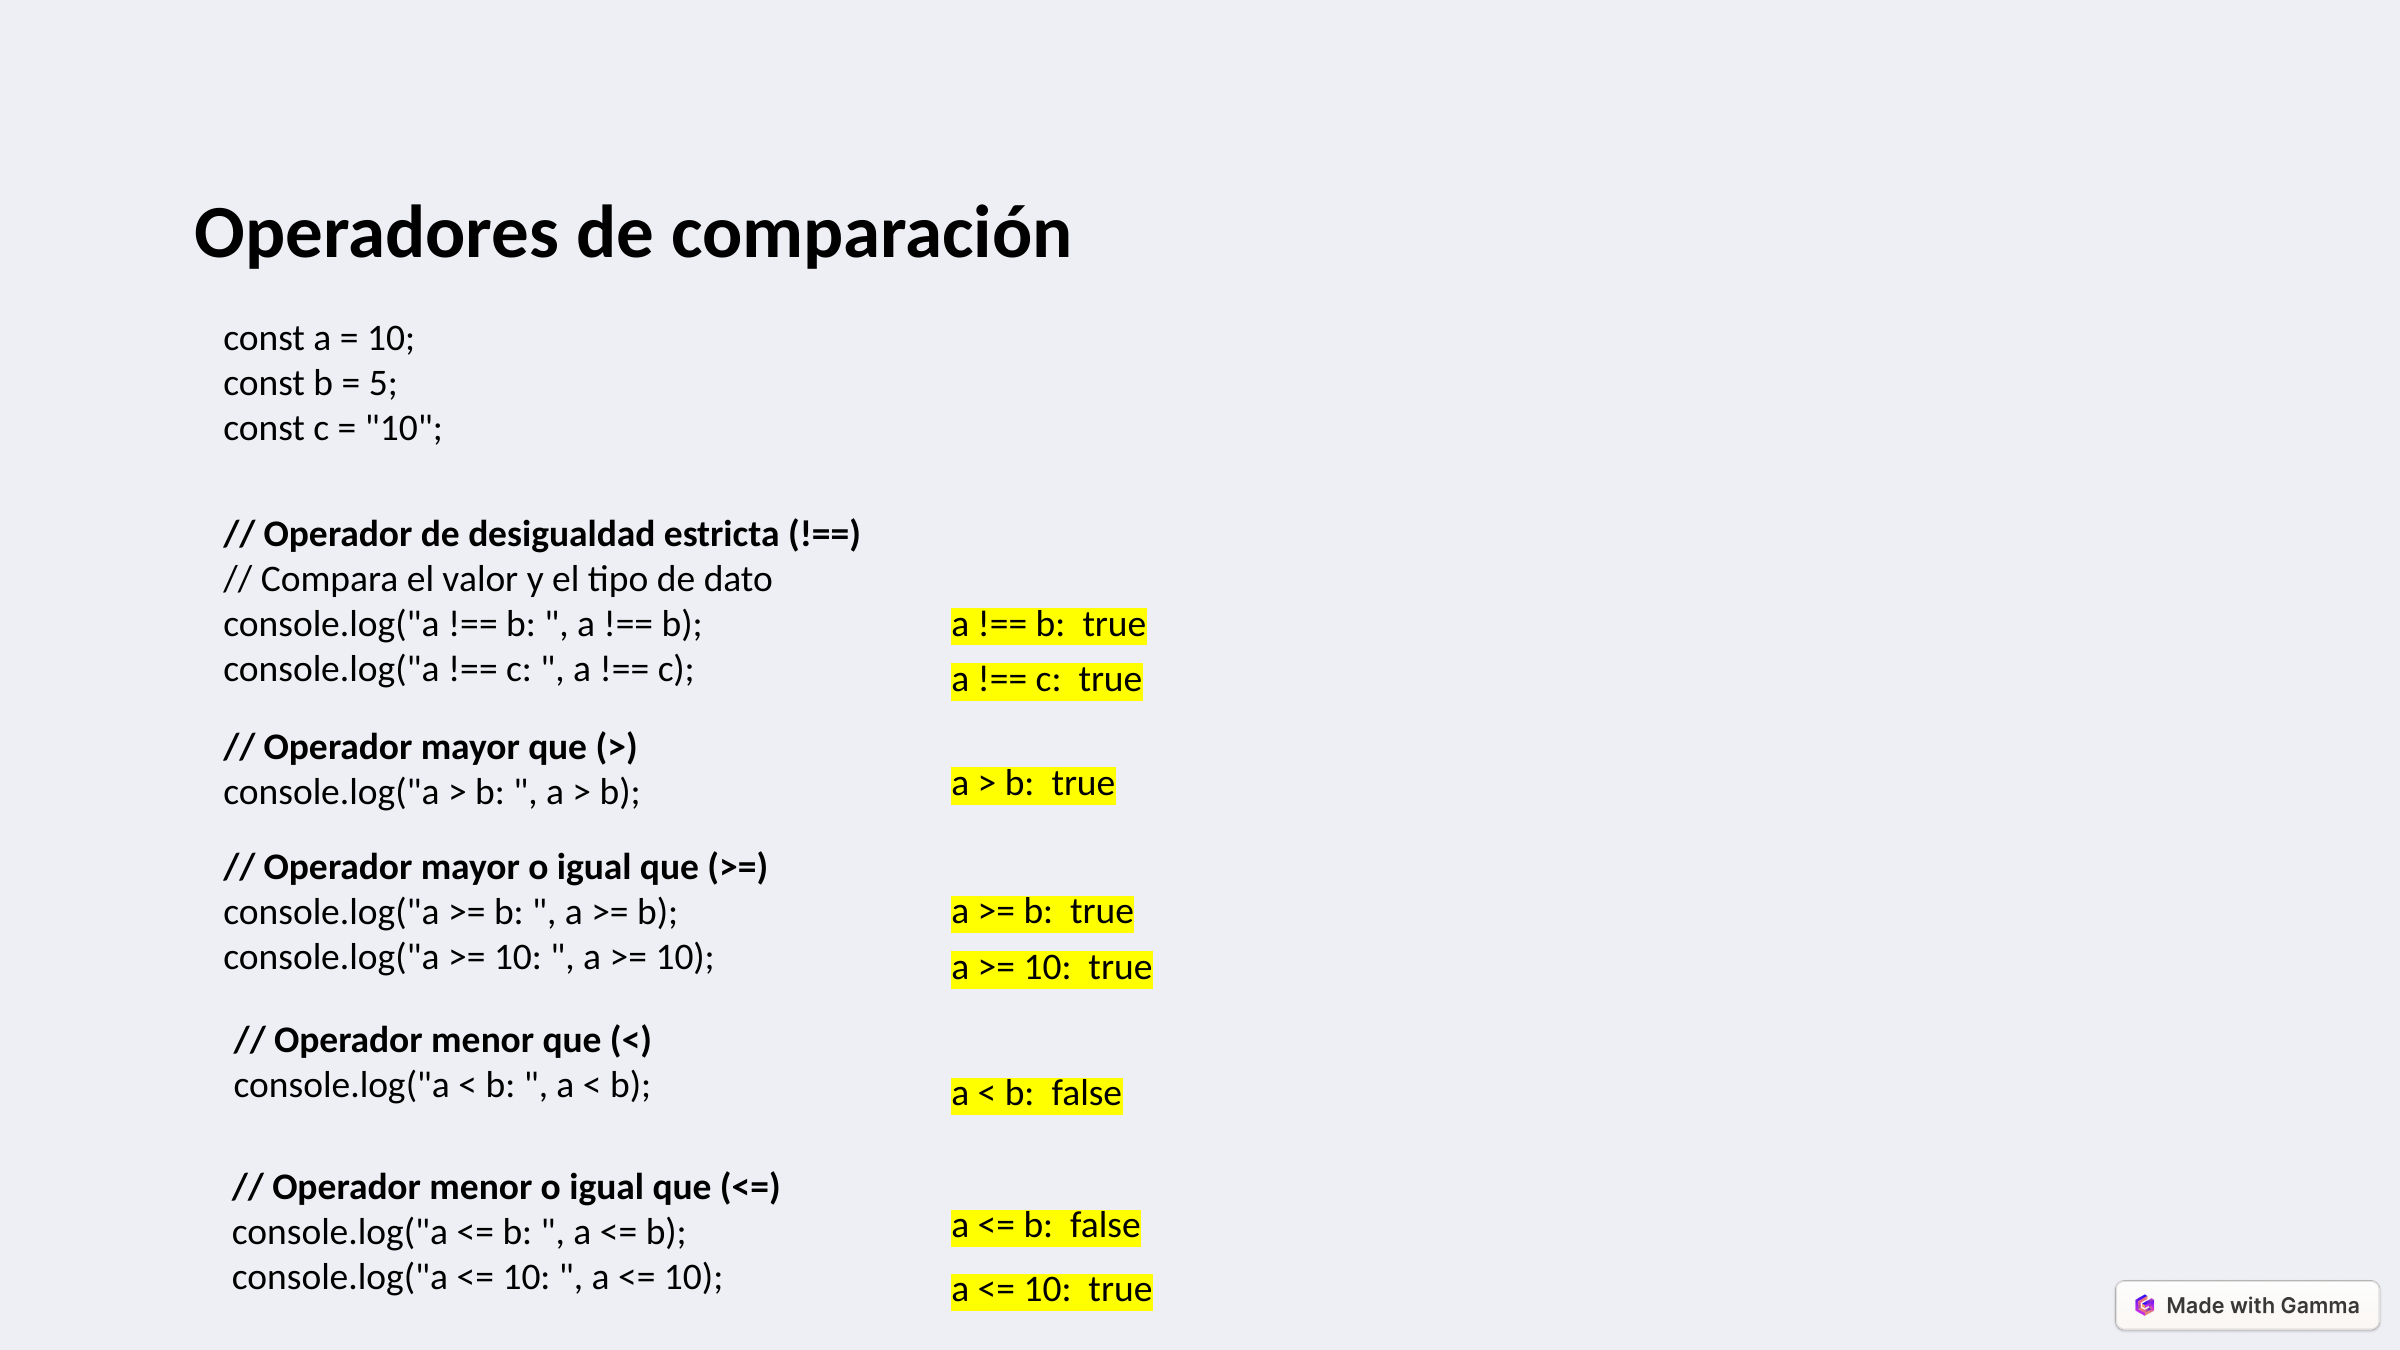

Operadores de comparación
const a = 10;
const b = 5;
const c = "10";
// Operador de desigualdad estricta (!==)
// Compara el valor y el tipo de dato
console.log("a !== b: ", a !== b);
console.log("a !== c: ", a !== c);
a !== b:  true
a !== c:  true
// Operador mayor que (>)
console.log("a > b: ", a > b);
a > b:  true
// Operador mayor o igual que (>=)
console.log("a >= b: ", a >= b);
console.log("a >= 10: ", a >= 10);
a >= b:  true
a >= 10:  true
// Operador menor que (<)
console.log("a < b: ", a < b);
a < b:  false
// Operador menor o igual que (<=)
console.log("a <= b: ", a <= b);
console.log("a <= 10: ", a <= 10);
a <= b:  false
a <= 10:  true